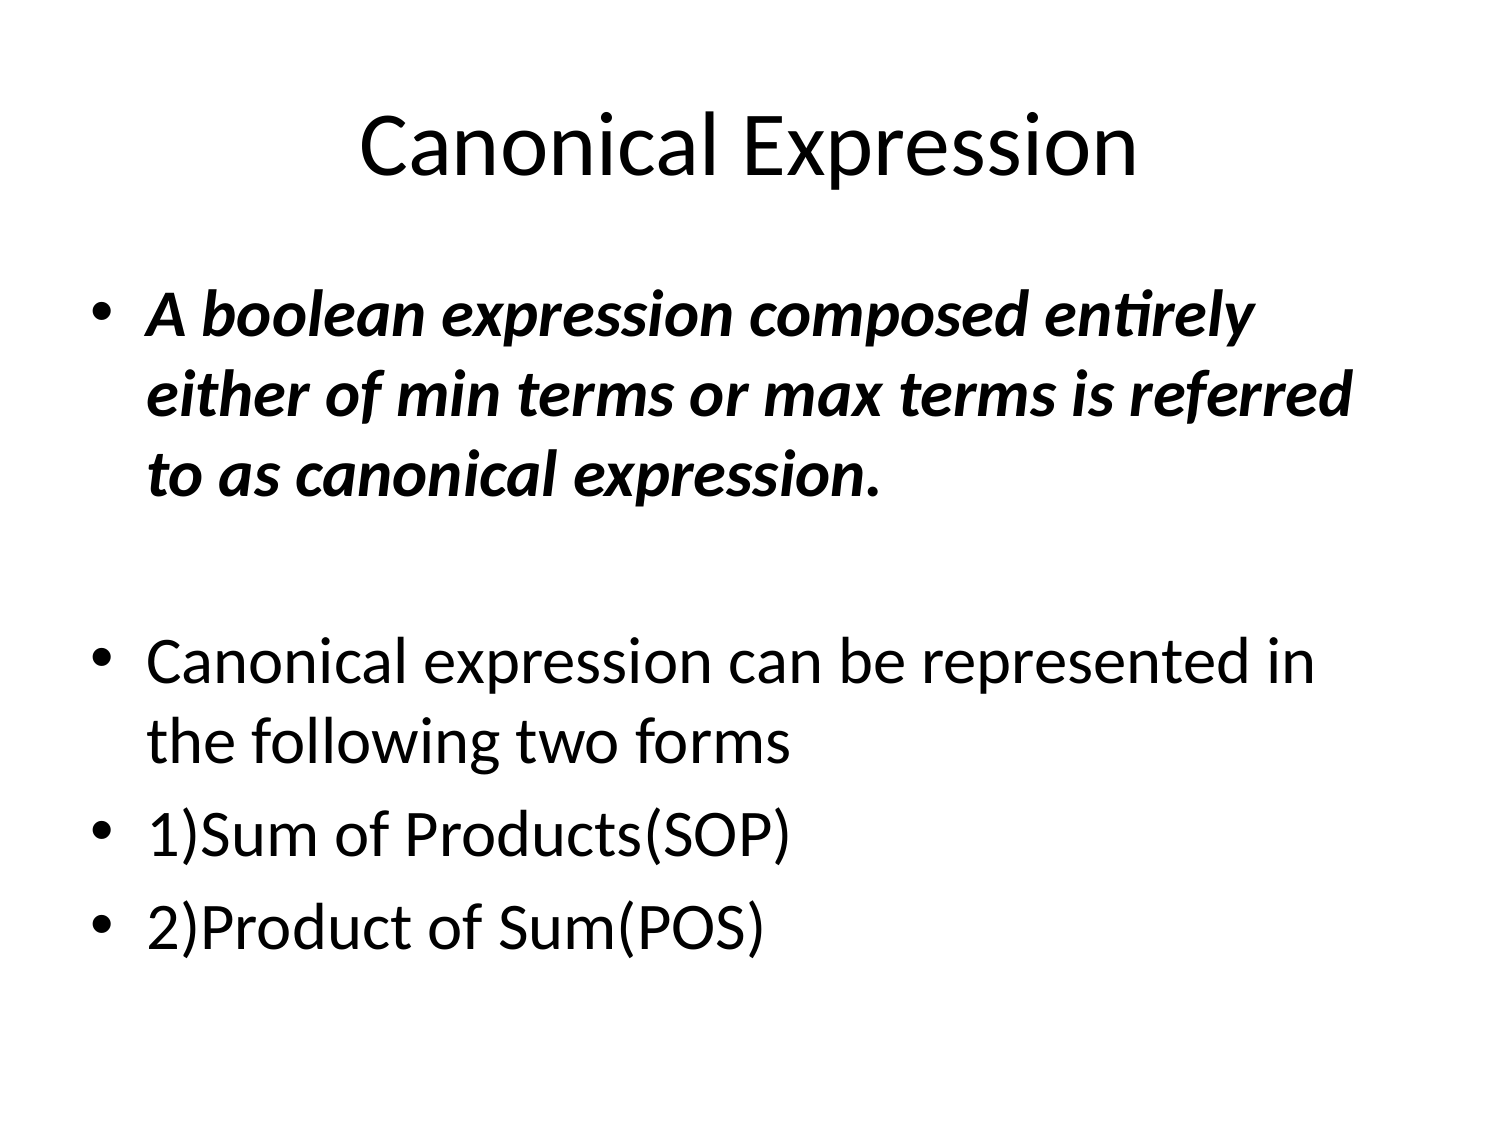

# Canonical Expression
A boolean expression composed entirely either of min terms or max terms is referred to as canonical expression.

Canonical expression can be represented in the following two forms
1)Sum of Products(SOP)
2)Product of Sum(POS)